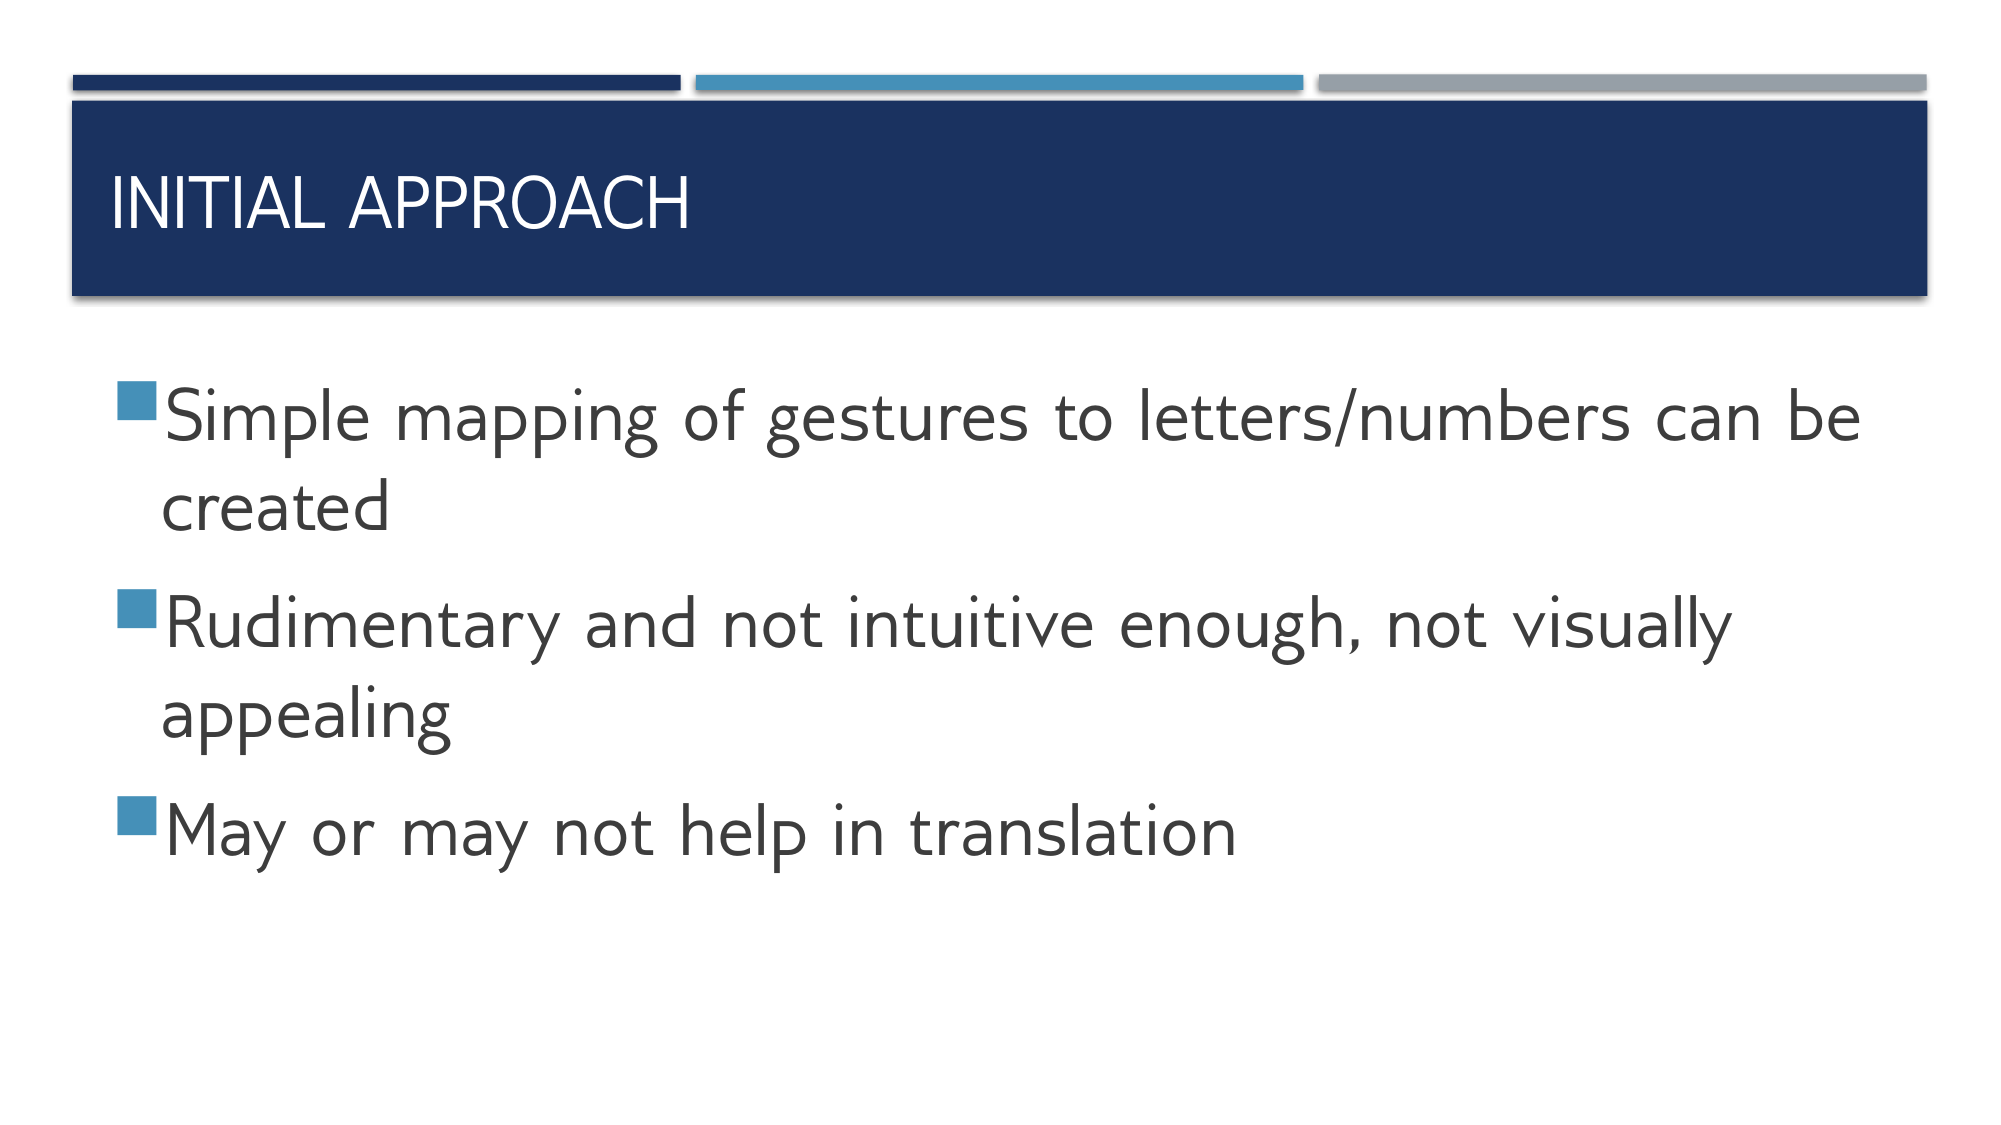

# Initial Approach
Simple mapping of gestures to letters/numbers can be created
Rudimentary and not intuitive enough, not visually appealing
May or may not help in translation